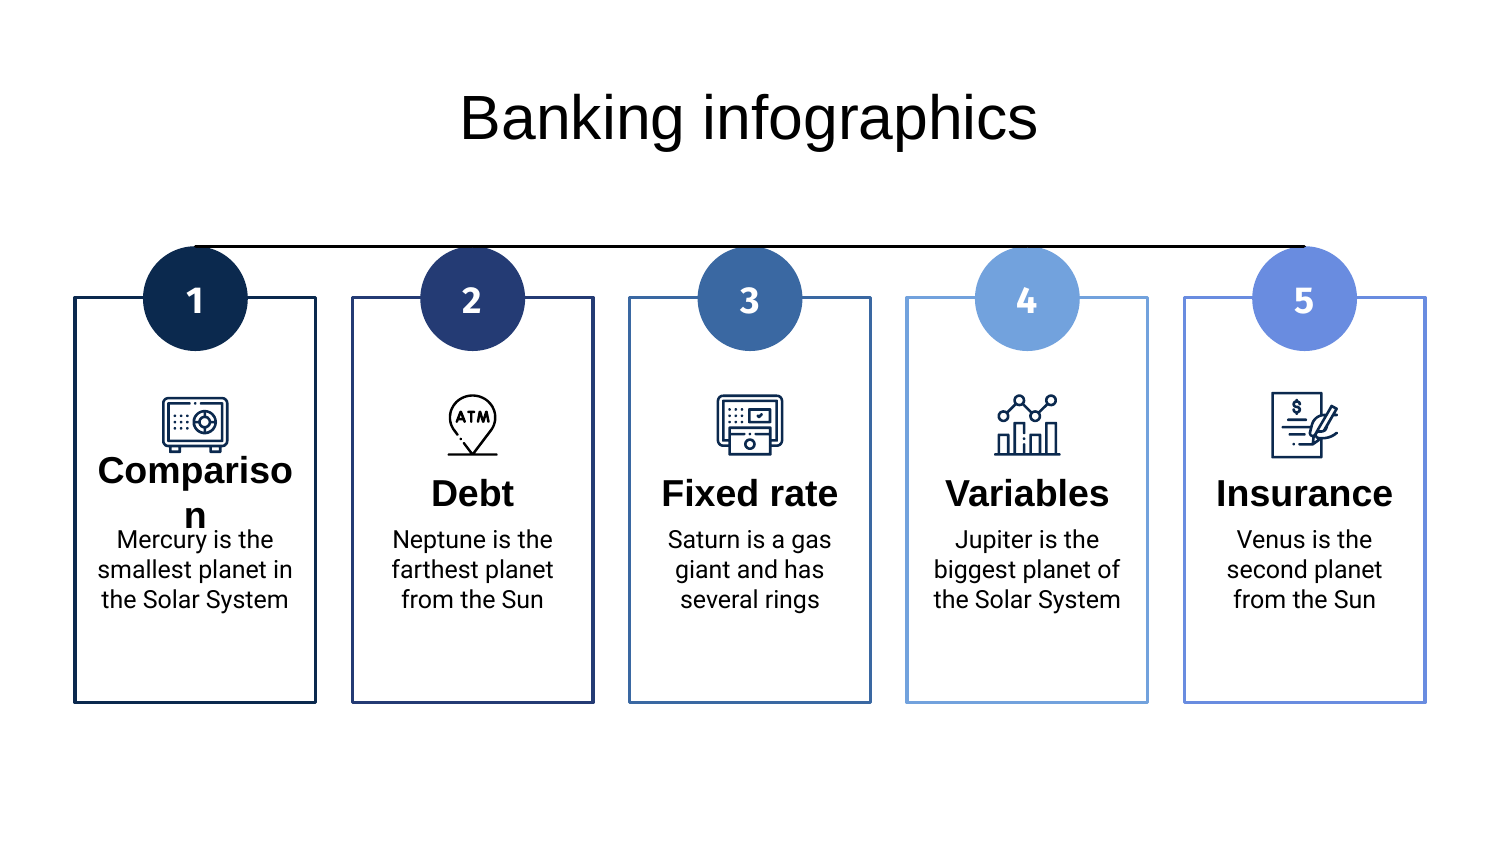

# Banking infographics
1
2
Debt
Neptune is the farthest planet from the Sun
3
4
5
Insurance
Venus is the second planet from the Sun

Comparison
Mercury is the smallest planet in the Solar System
Fixed rate
Saturn is a gas giant and has several rings
Variables
Jupiter is the biggest planet of the Solar System